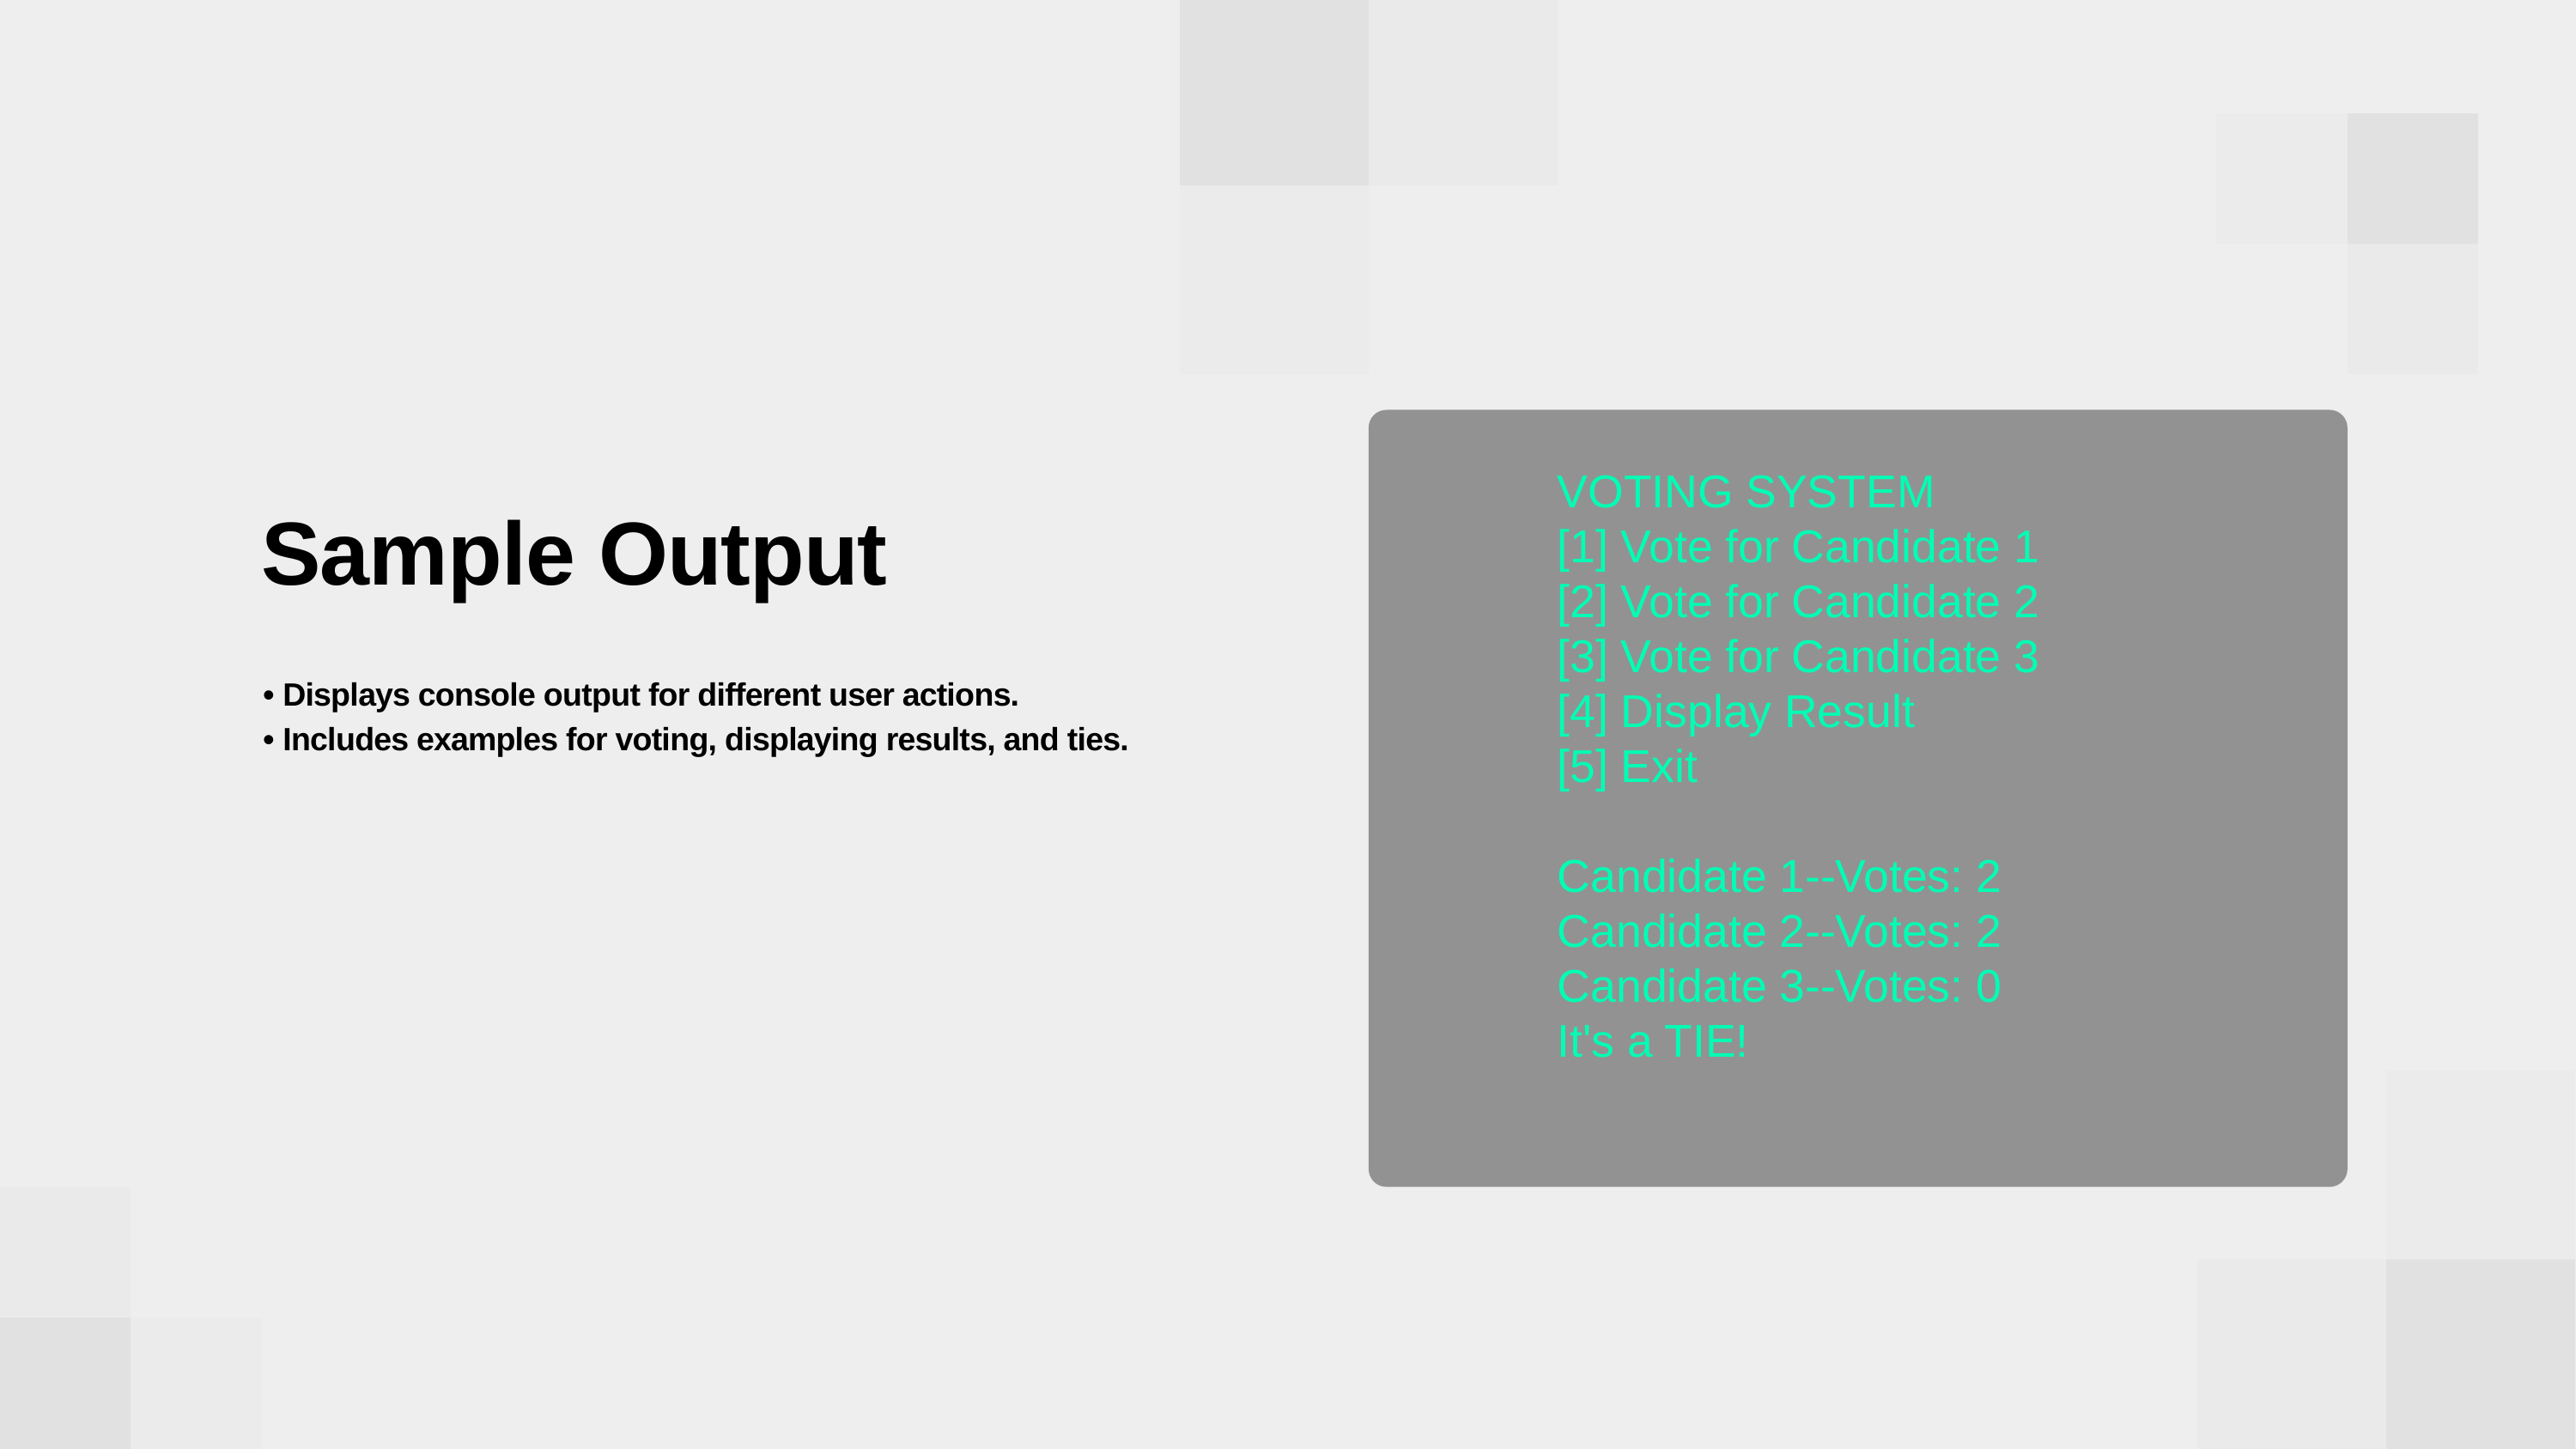

VOTING SYSTEM
[1] Vote for Candidate 1
[2] Vote for Candidate 2
[3] Vote for Candidate 3
[4] Display Result
[5] Exit

Candidate 1--Votes: 2
Candidate 2--Votes: 2
Candidate 3--Votes: 0
It's a TIE!

Sample Output
• Displays console output for different user actions.
• Includes examples for voting, displaying results, and ties.